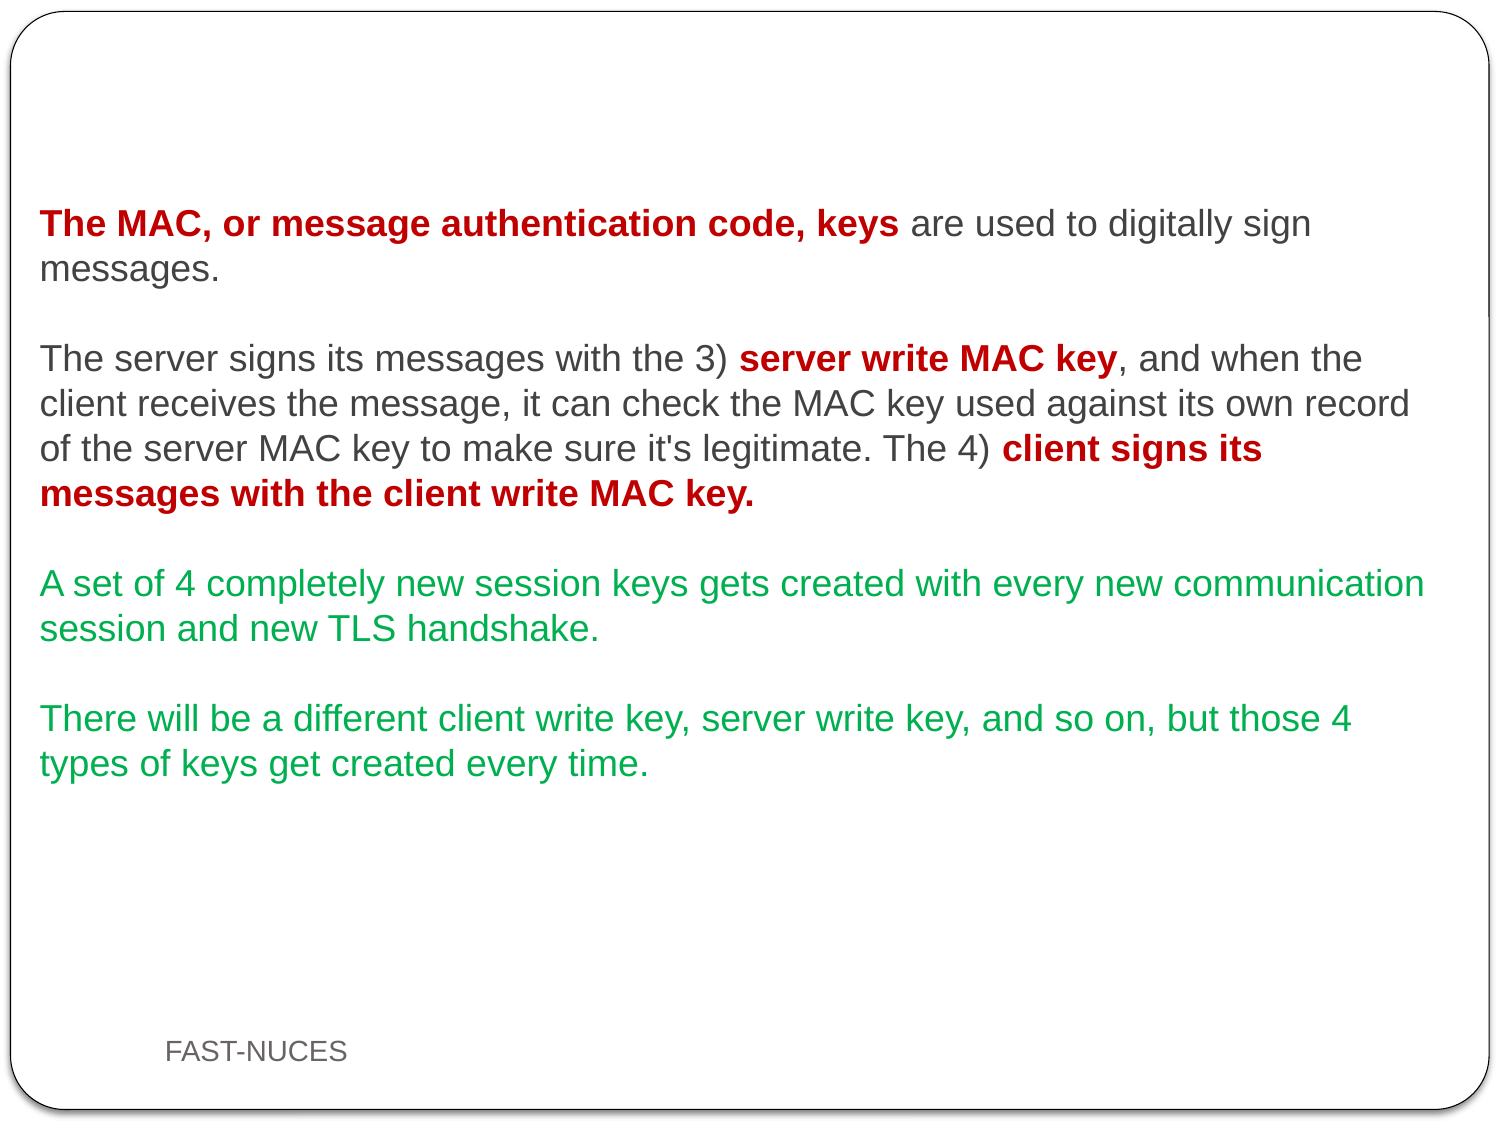

The MAC, or message authentication code, keys are used to digitally sign messages.

The server signs its messages with the 3) server write MAC key, and when the client receives the message, it can check the MAC key used against its own record of the server MAC key to make sure it's legitimate. The 4) client signs its messages with the client write MAC key.

A set of 4 completely new session keys gets created with every new communication session and new TLS handshake.

There will be a different client write key, server write key, and so on, but those 4 types of keys get created every time.
FAST-NUCES